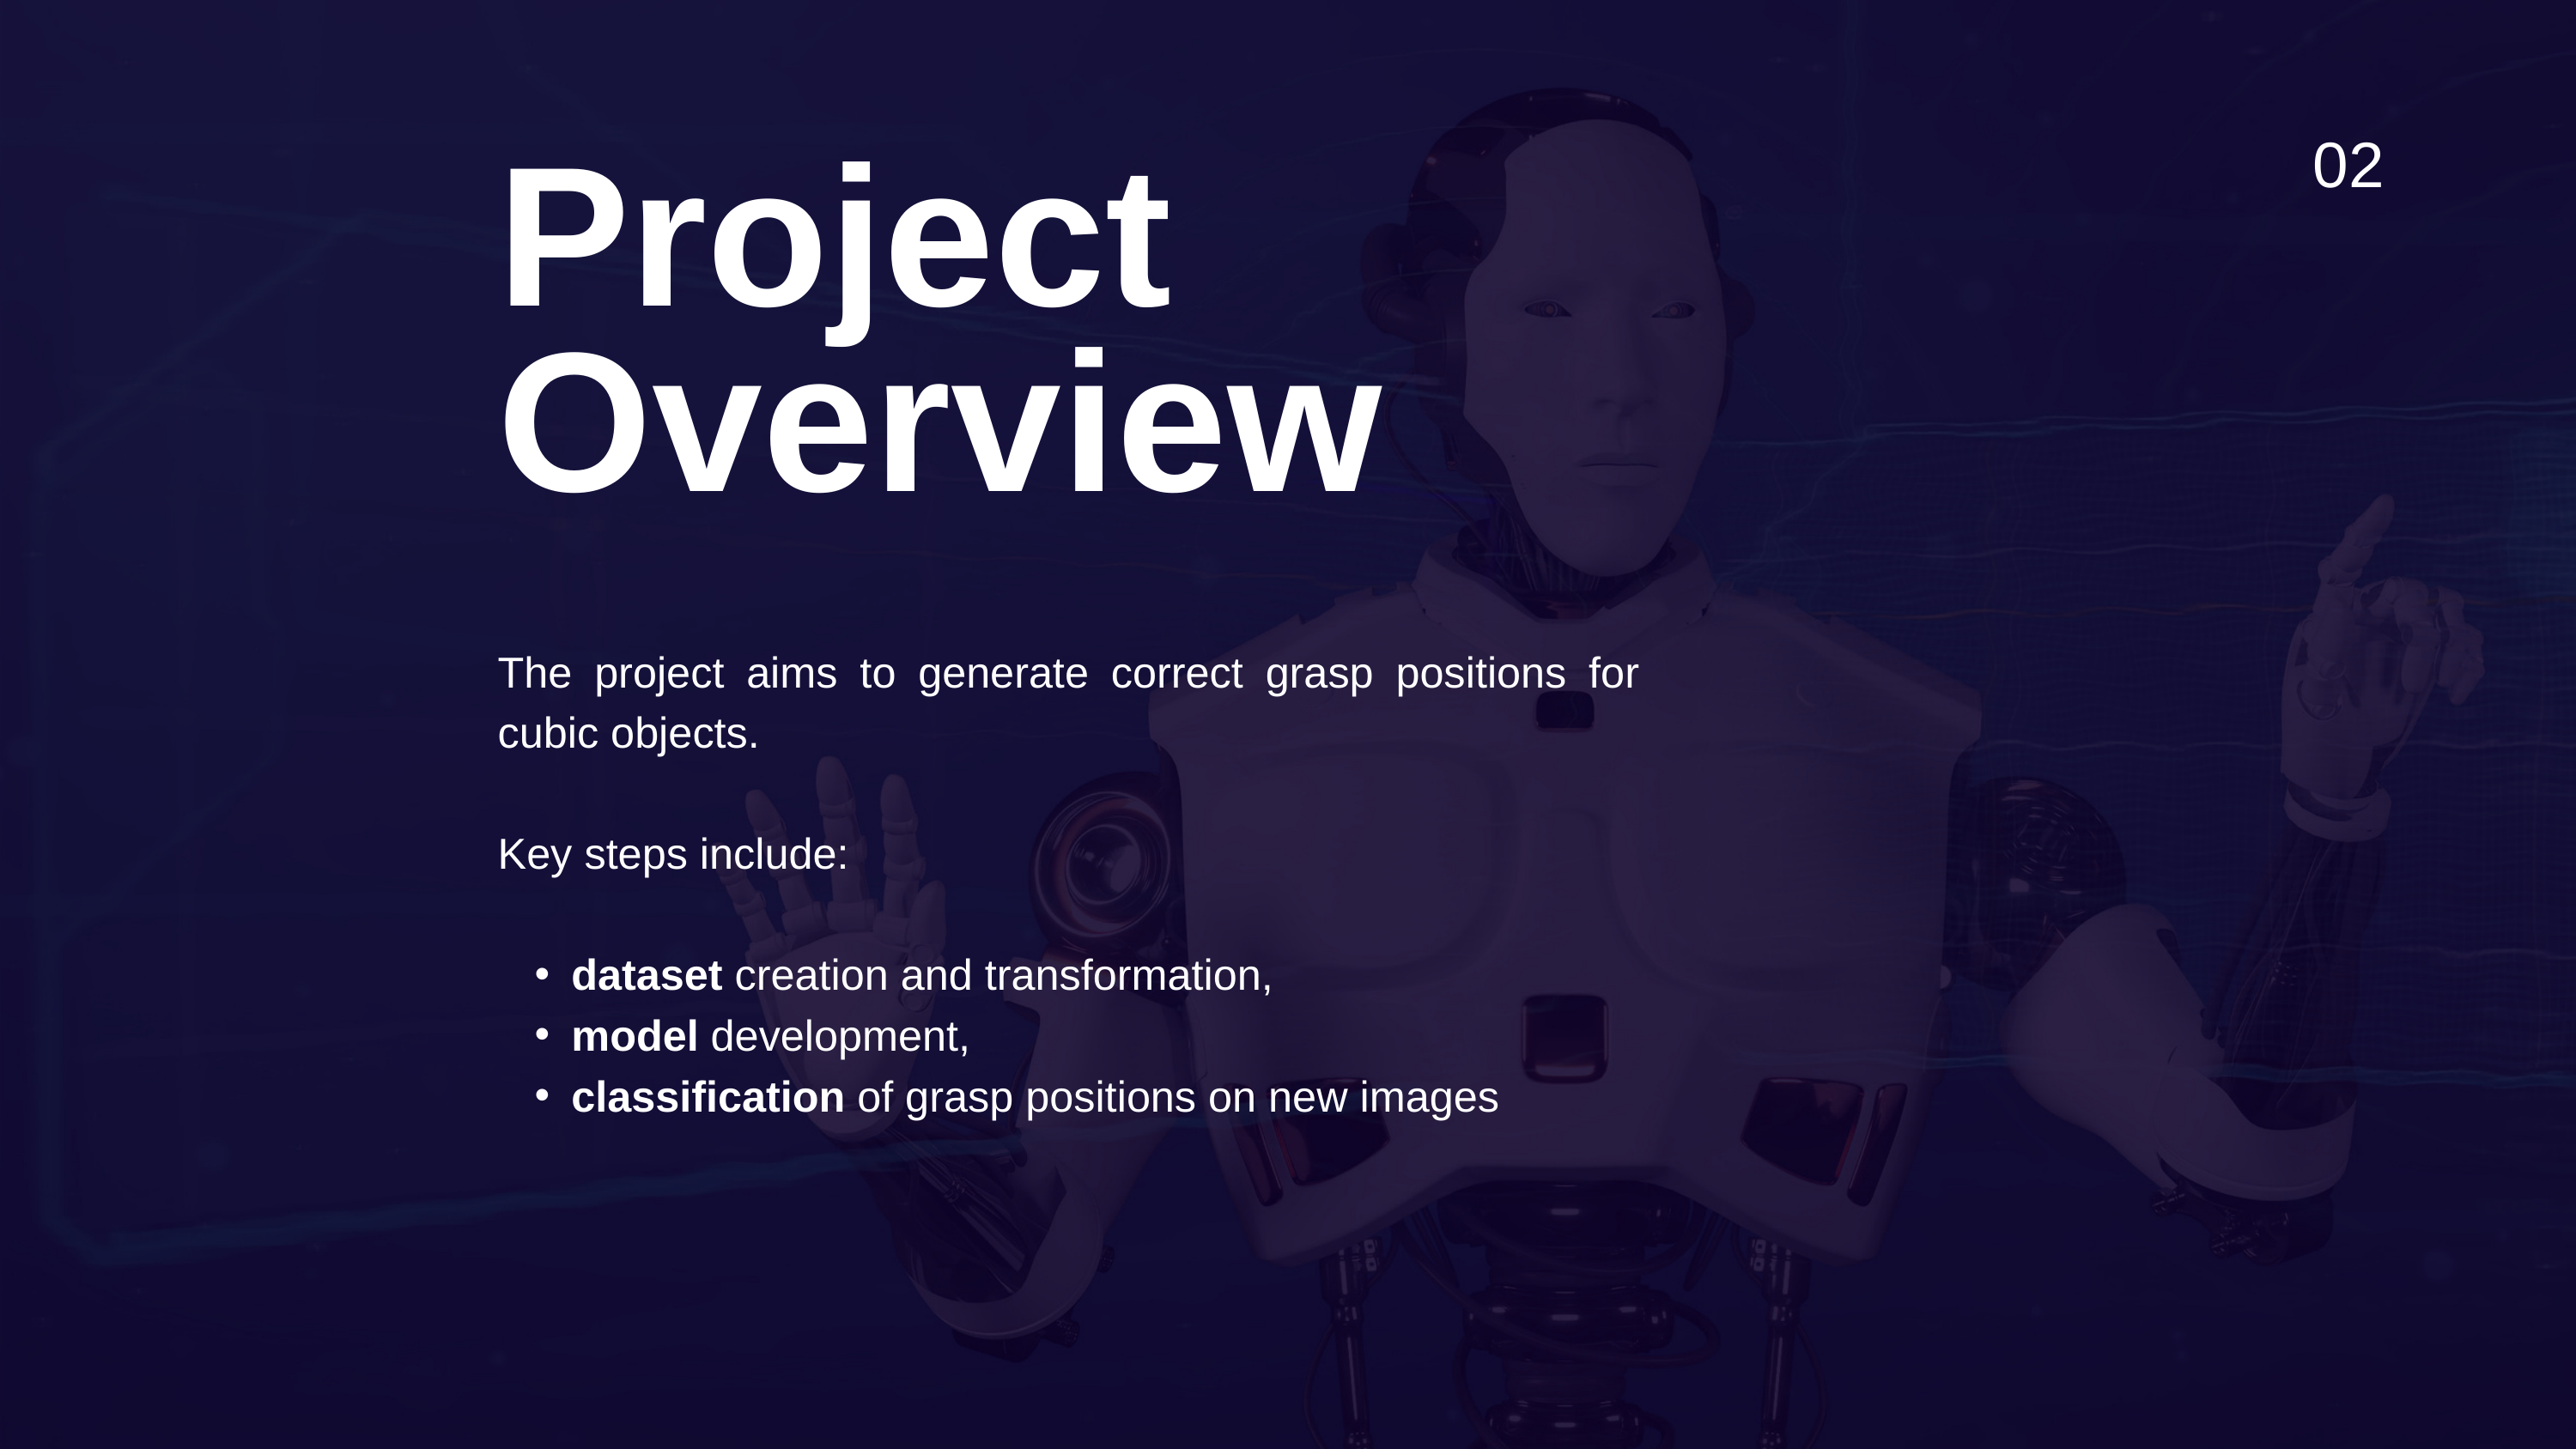

02
Project Overview
The project aims to generate correct grasp positions for cubic objects.

Key steps include:

dataset creation and transformation,
model development,
classification of grasp positions on new images